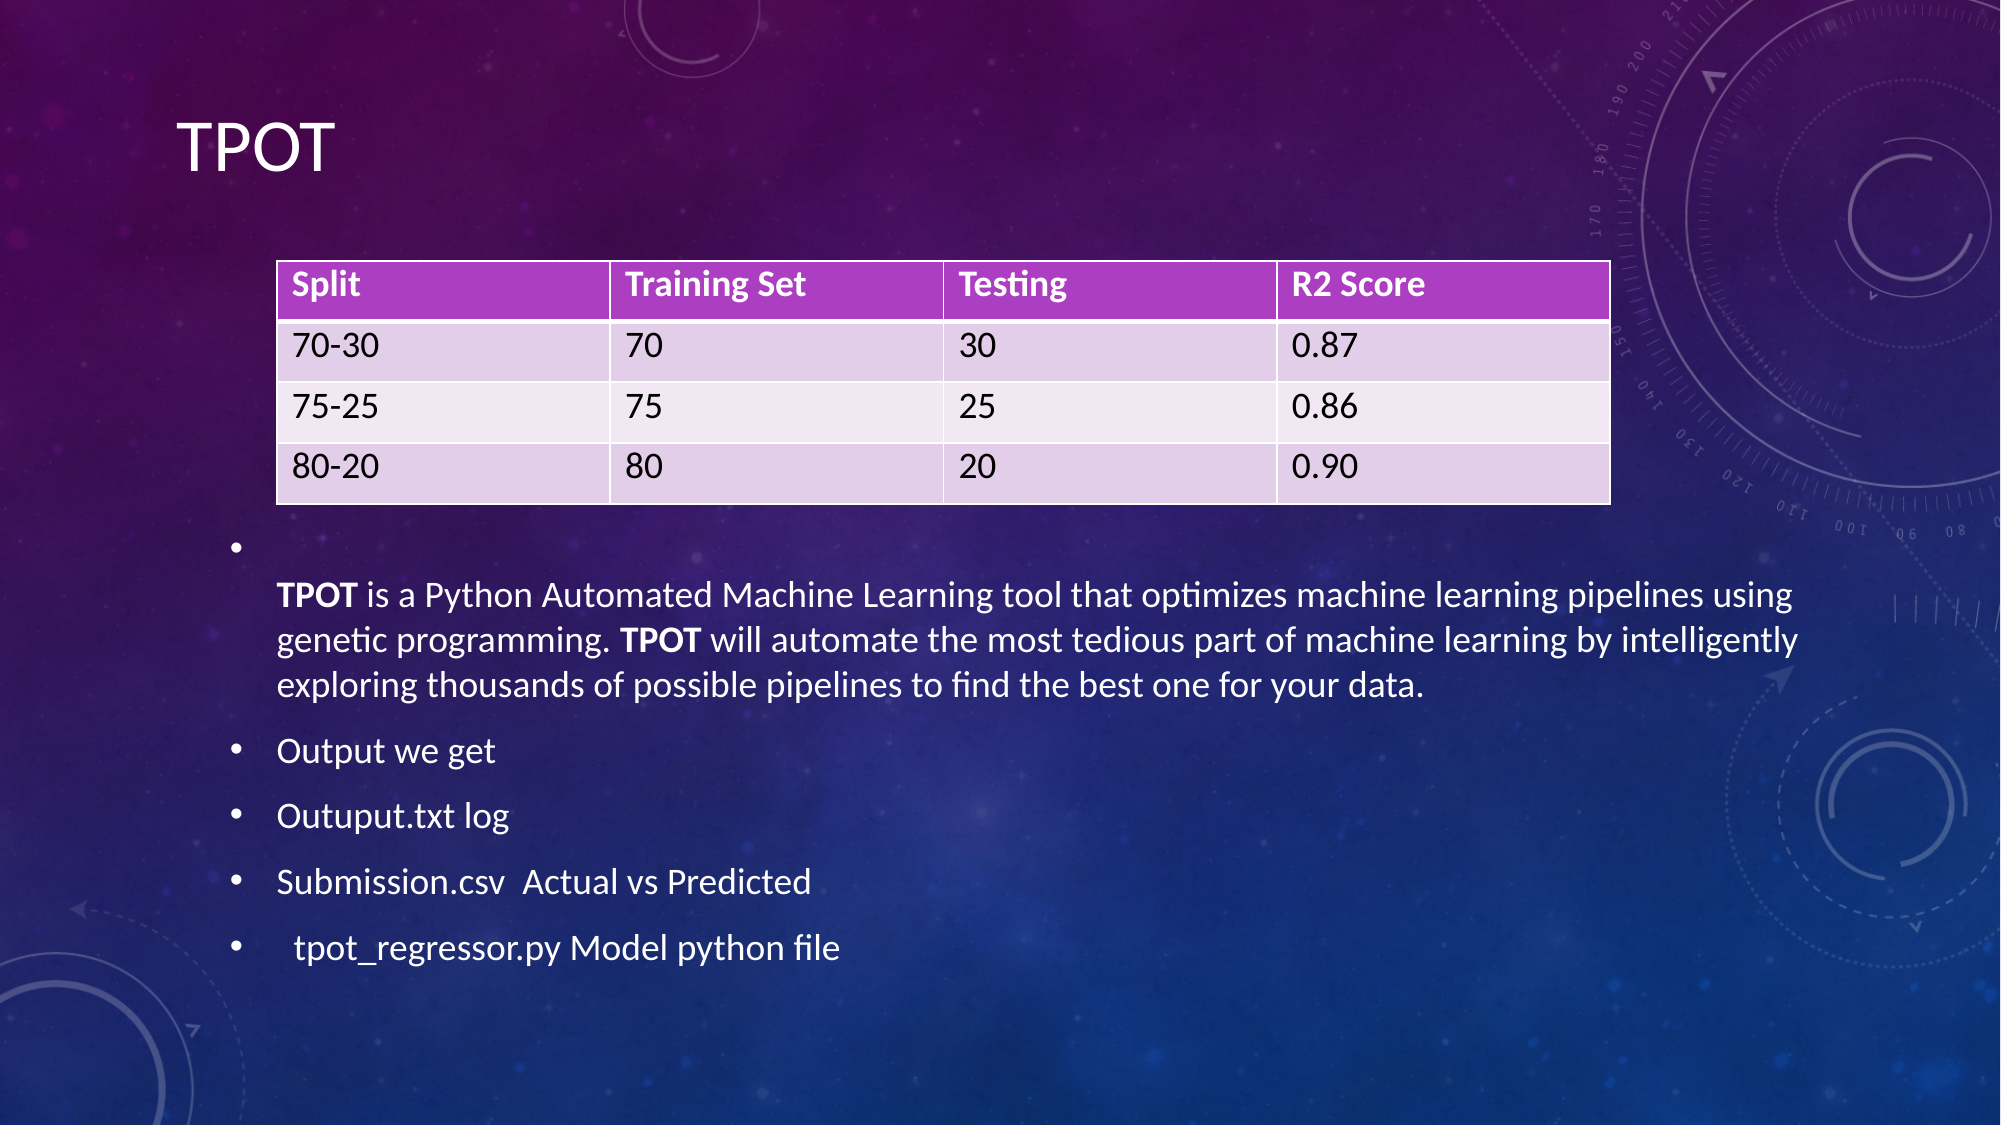

# TPOT
| Split | Training Set | Testing | R2 Score |
| --- | --- | --- | --- |
| 70-30 | 70 | 30 | 0.87 |
| 75-25 | 75 | 25 | 0.86 |
| 80-20 | 80 | 20 | 0.90 |
TPOT is a Python Automated Machine Learning tool that optimizes machine learning pipelines using genetic programming. TPOT will automate the most tedious part of machine learning by intelligently exploring thousands of possible pipelines to find the best one for your data.
Output we get
Outuput.txt log
Submission.csv  Actual vs Predicted
  tpot_regressor.py Model python file